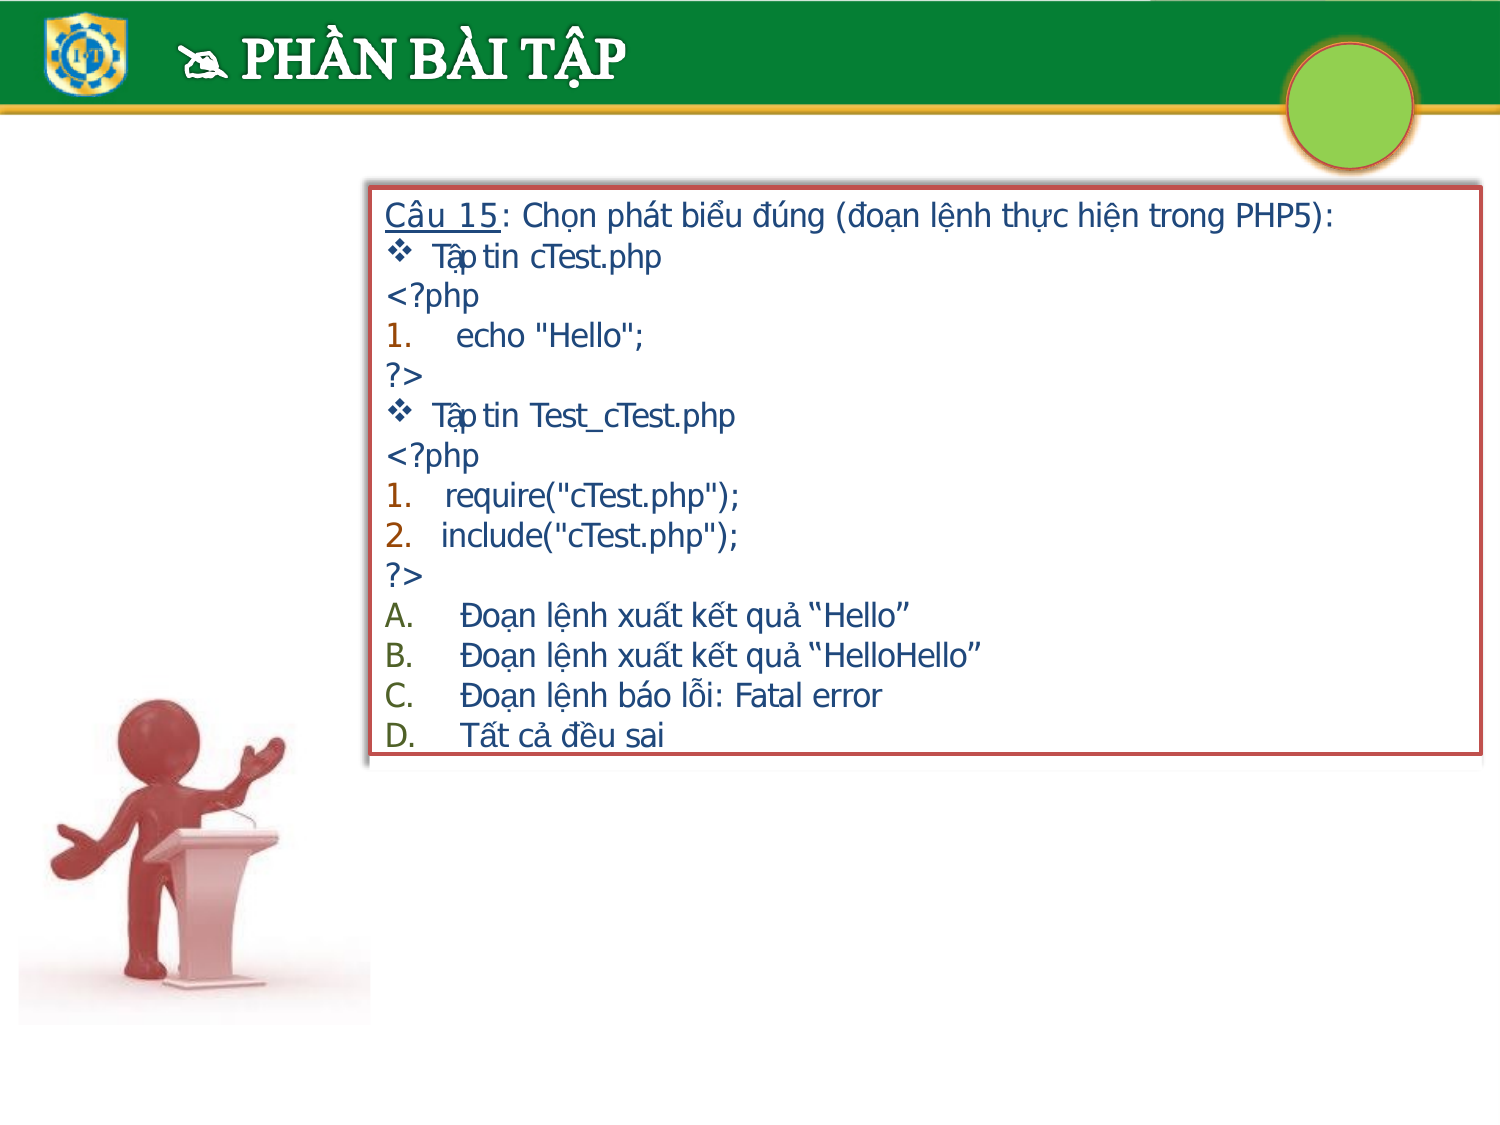

Câu 15: Chọn phát biểu đúng (đoạn lệnh thực hiện trong PHP5):
Tập tin cTest.php
<?php
1.	echo "Hello";
?>
Tập tin Test_cTest.php
<?php
require("cTest.php");
include("cTest.php");
?>
Đoạn lệnh xuất kết quả “Hello”
Đoạn lệnh xuất kết quả “HelloHello”
Đoạn lệnh báo lỗi: Fatal error
Tất cả đều sai